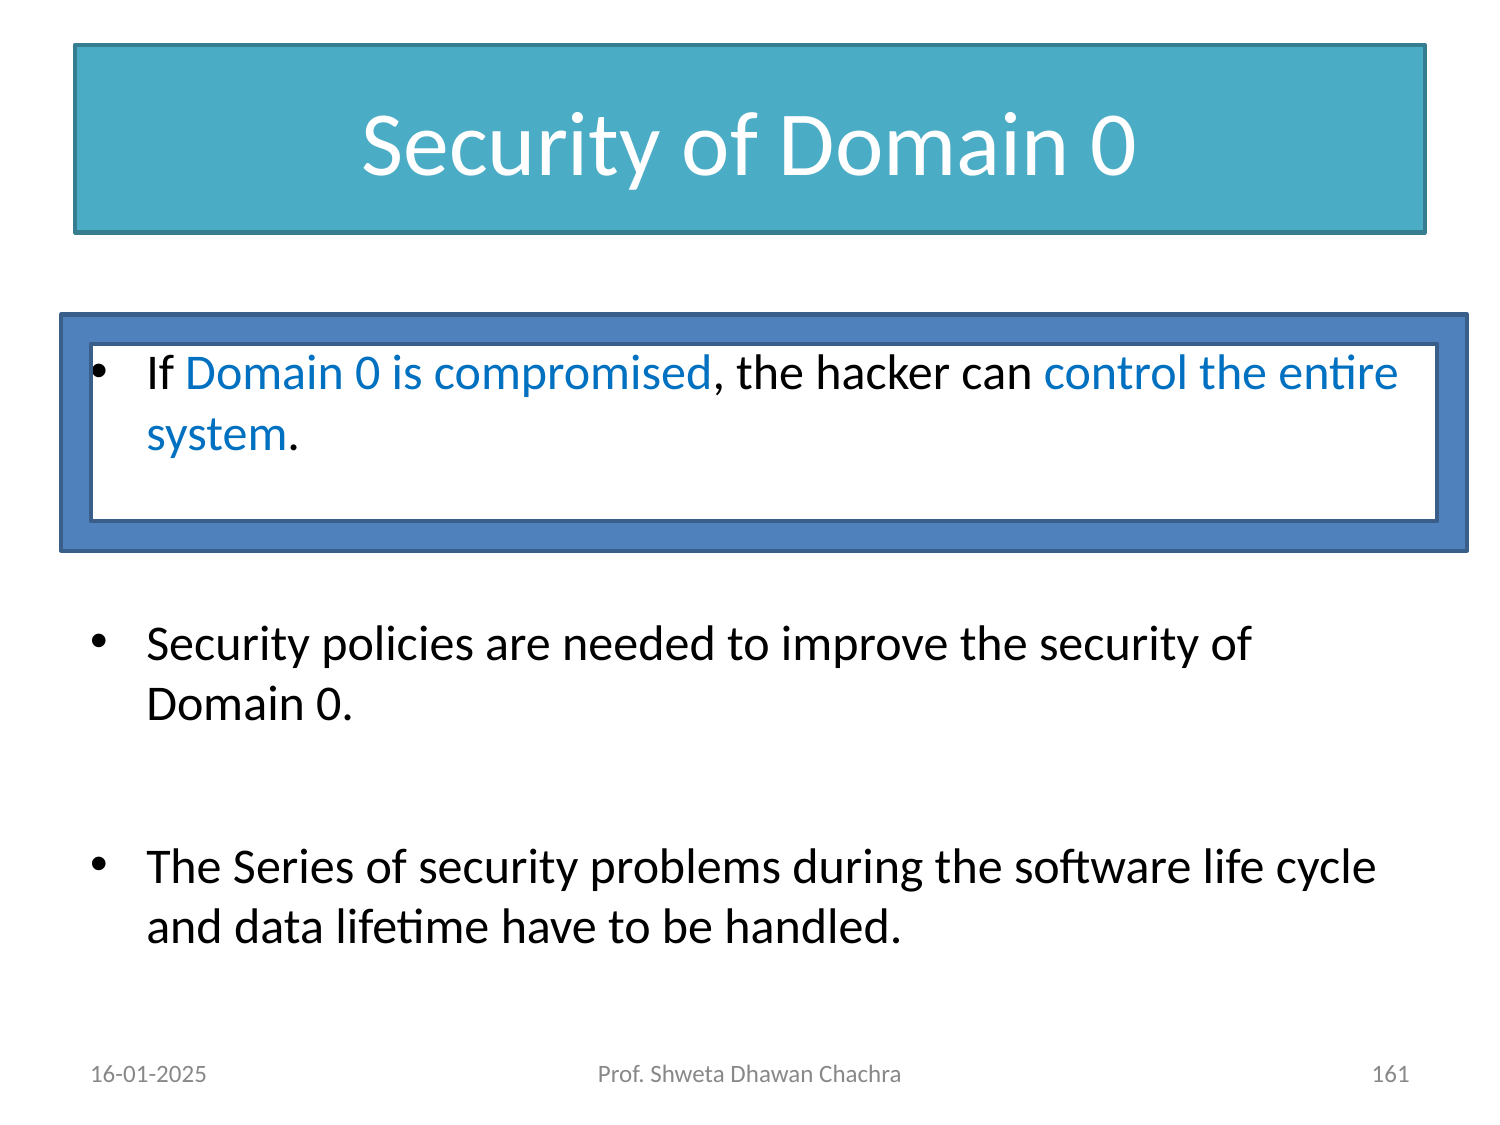

# Security of Domain 0

If Domain 0 is compromised, the hacker can control the entire system.

Security policies are needed to improve the security of Domain 0.

The Series of security problems during the software life cycle and data lifetime have to be handled.

16-01-2025
Prof. Shweta Dhawan Chachra
161